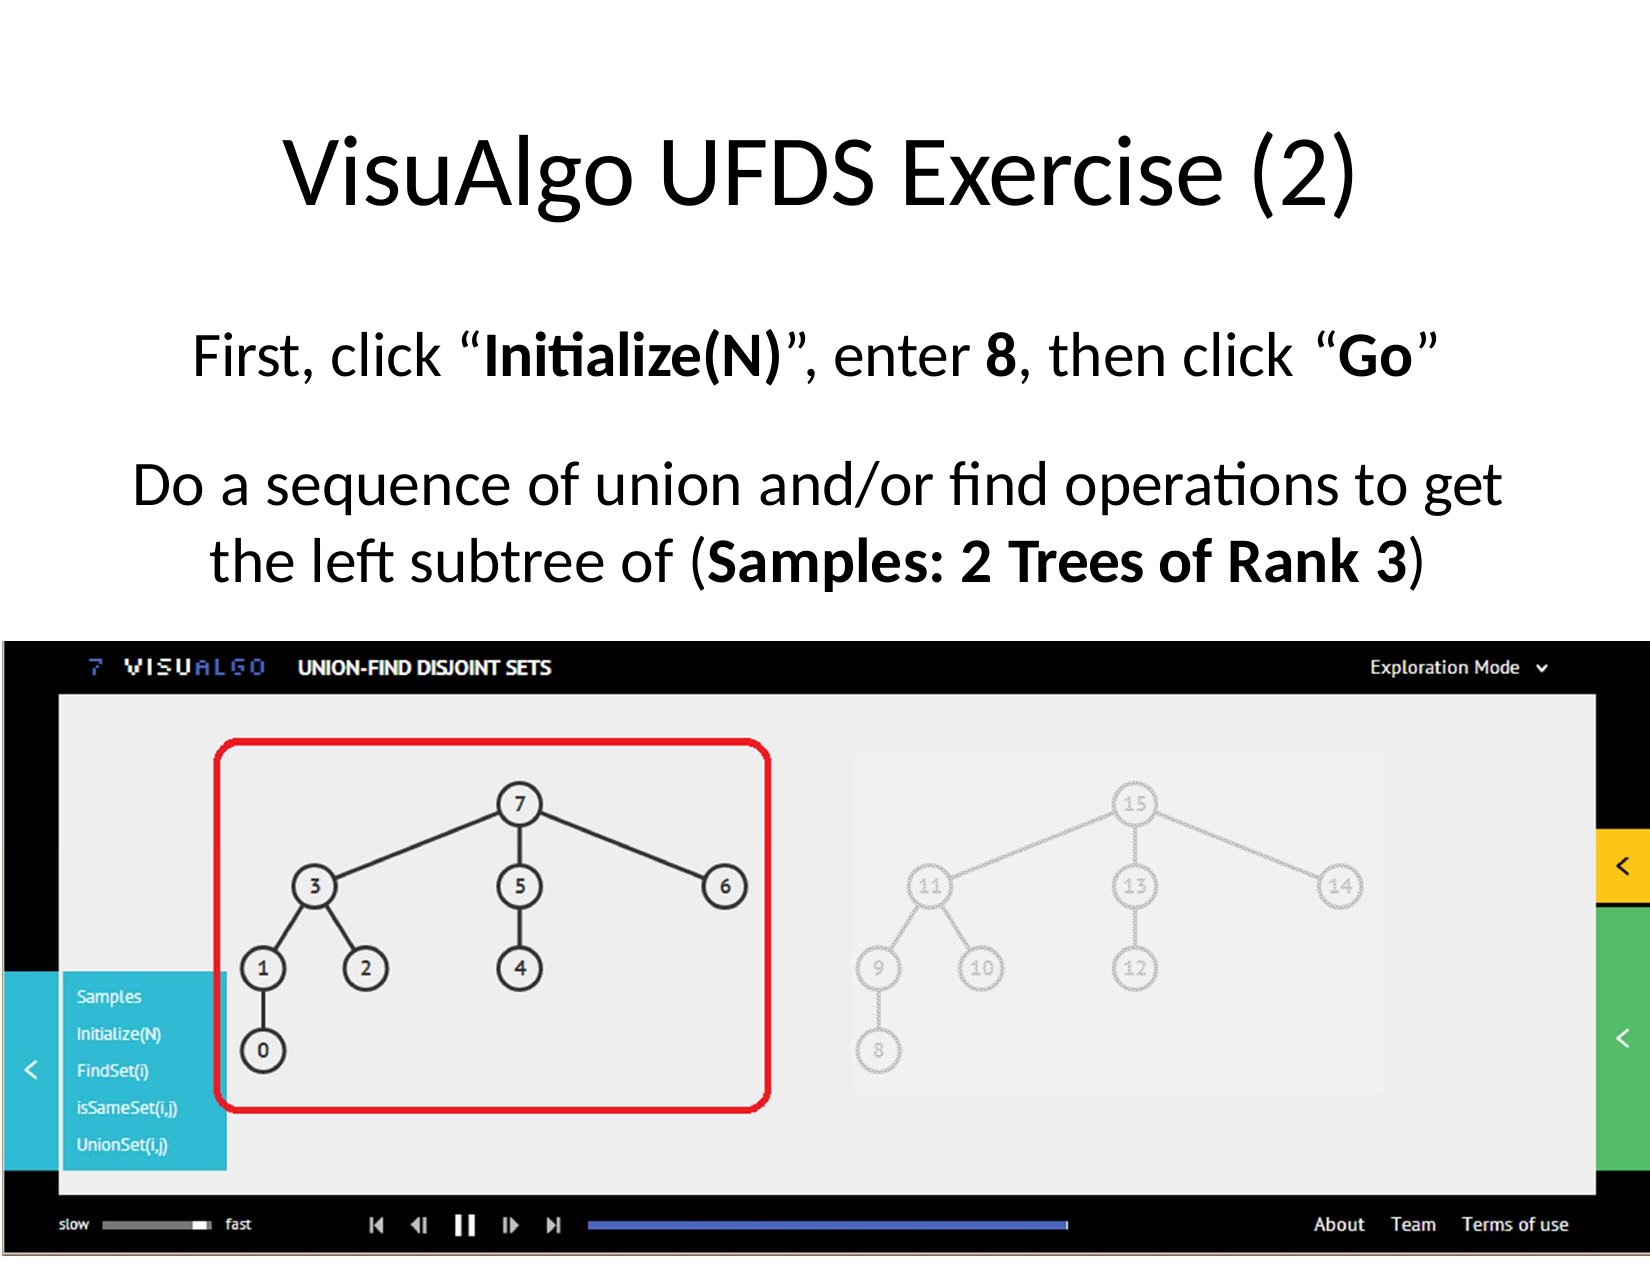

# VisuAlgo UFDS Exercise (2)
First, click “Initialize(N)”, enter 8, then click “Go”
Do a sequence of union and/or find operations to get  the left subtree of (Samples: 2 Trees of Rank 3)